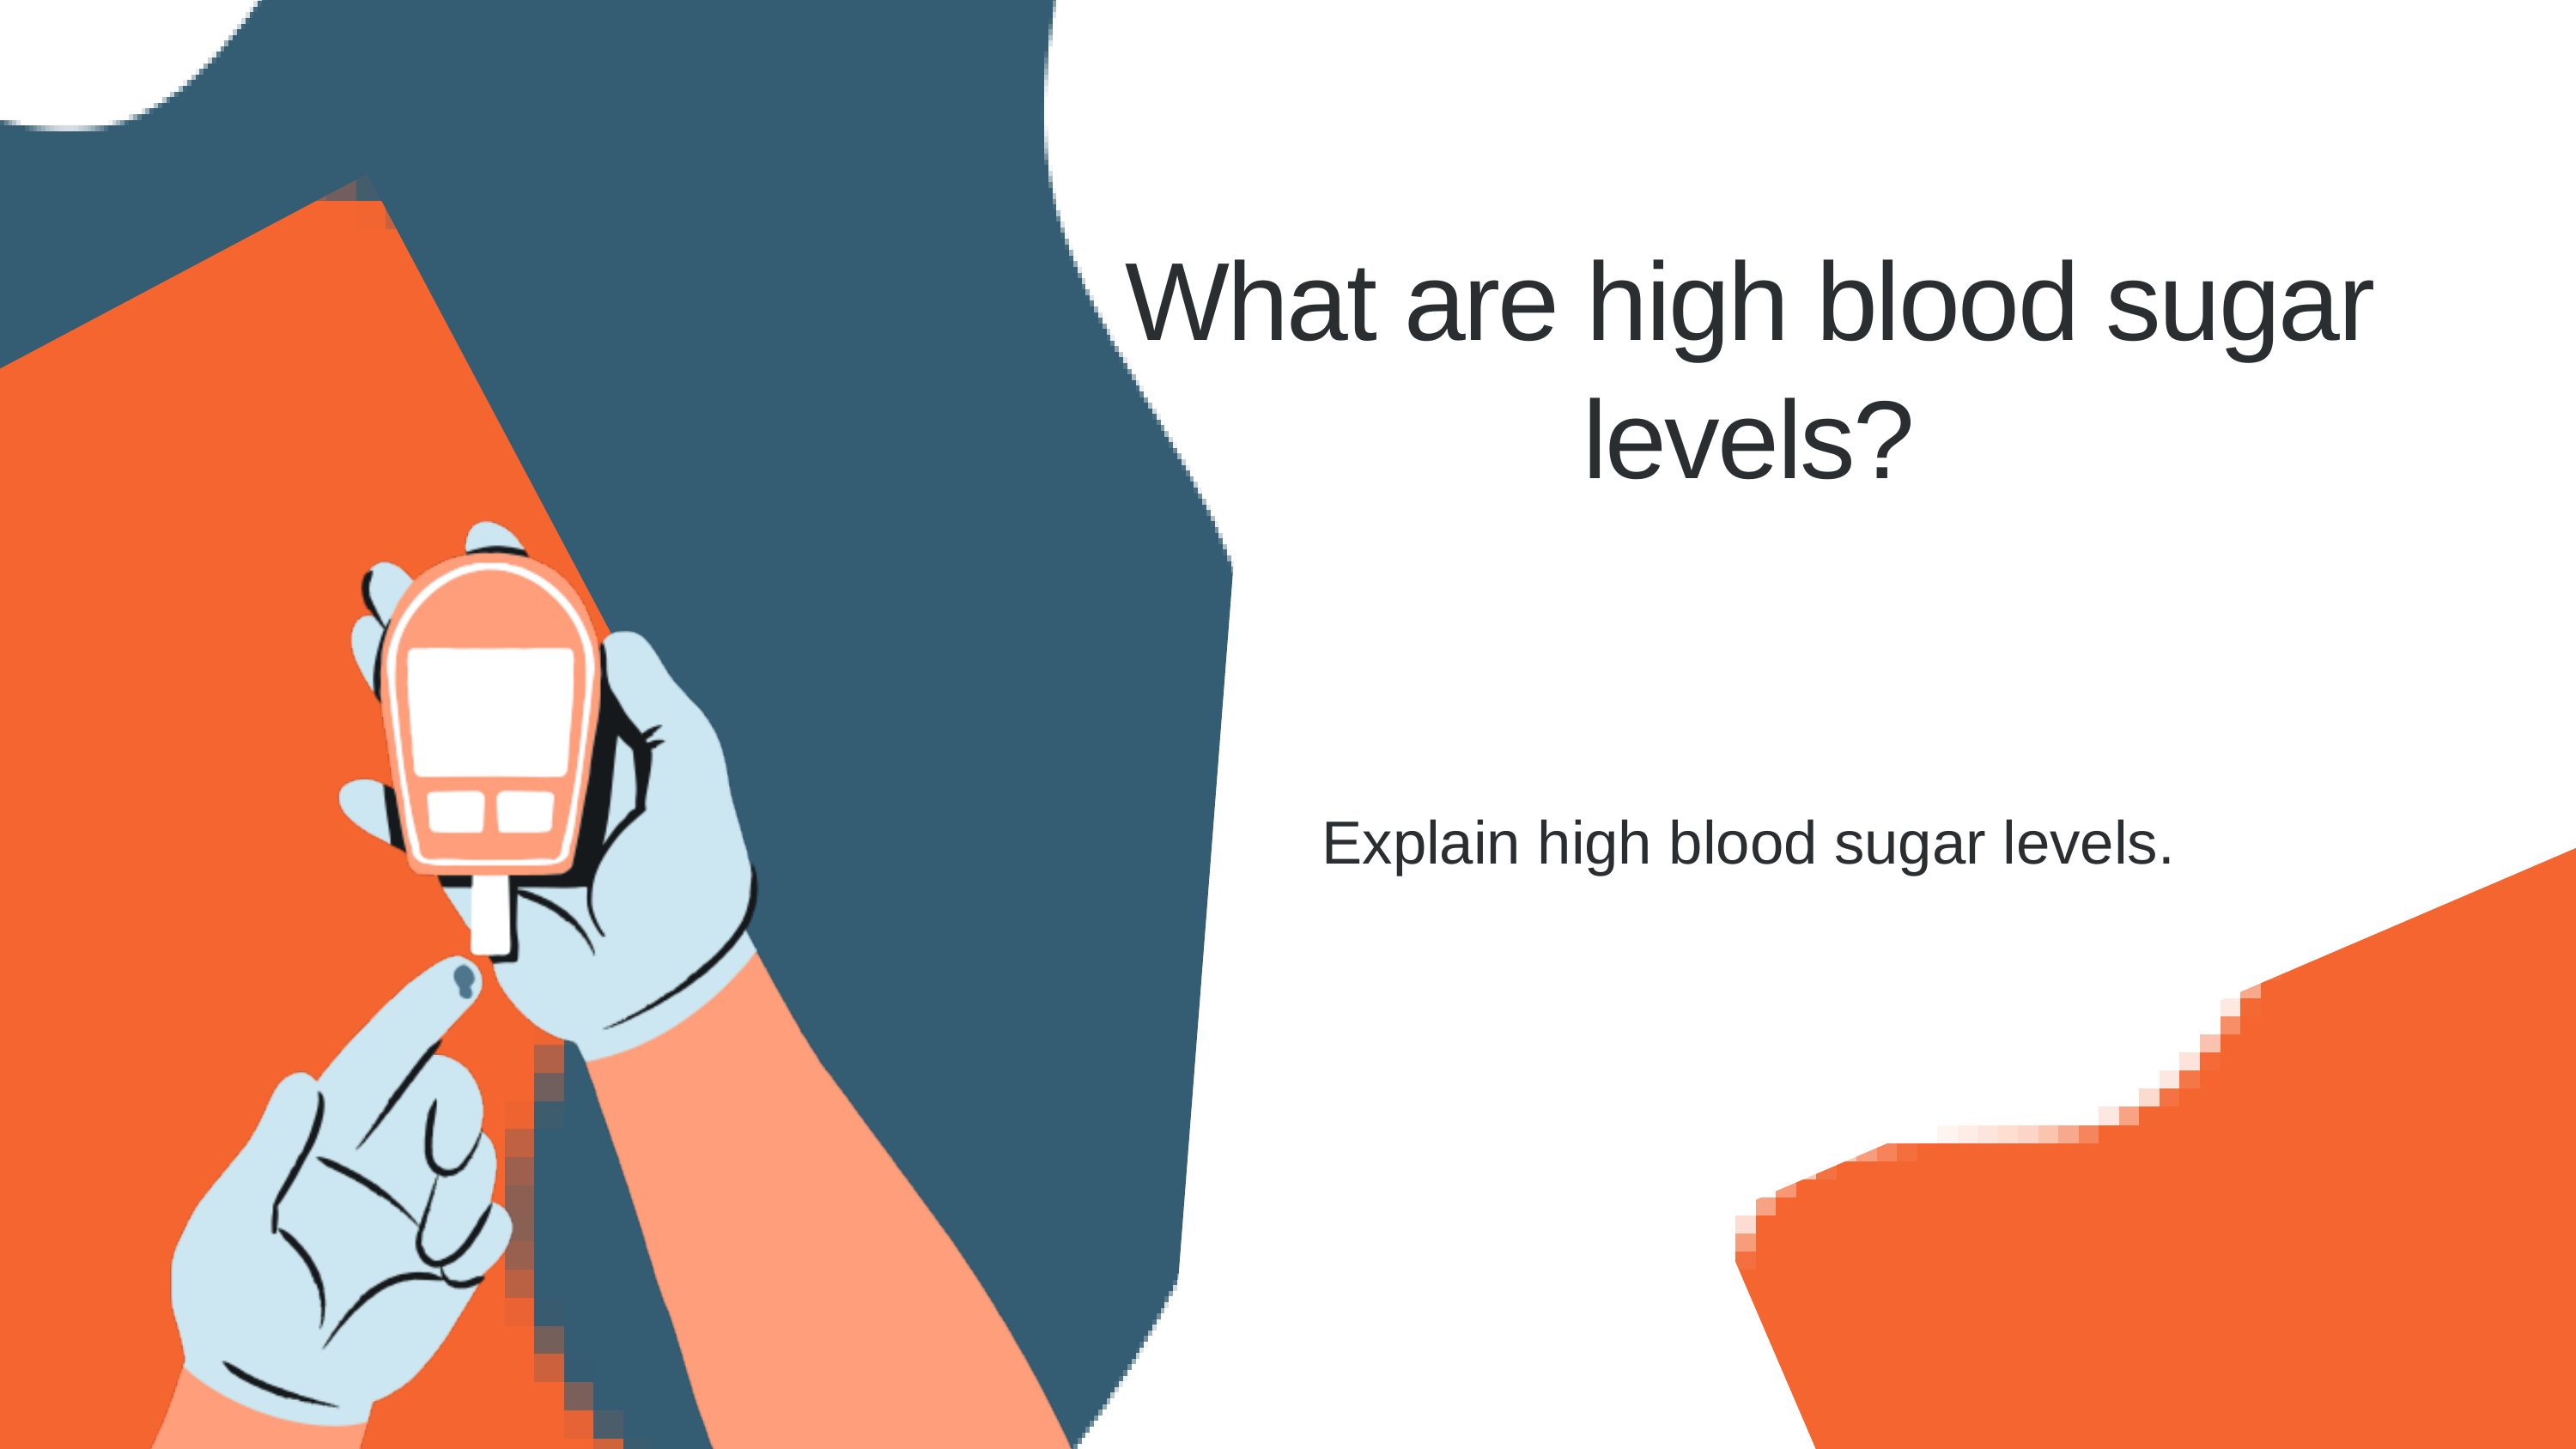

What are high blood sugar levels?

Explain high blood sugar levels.